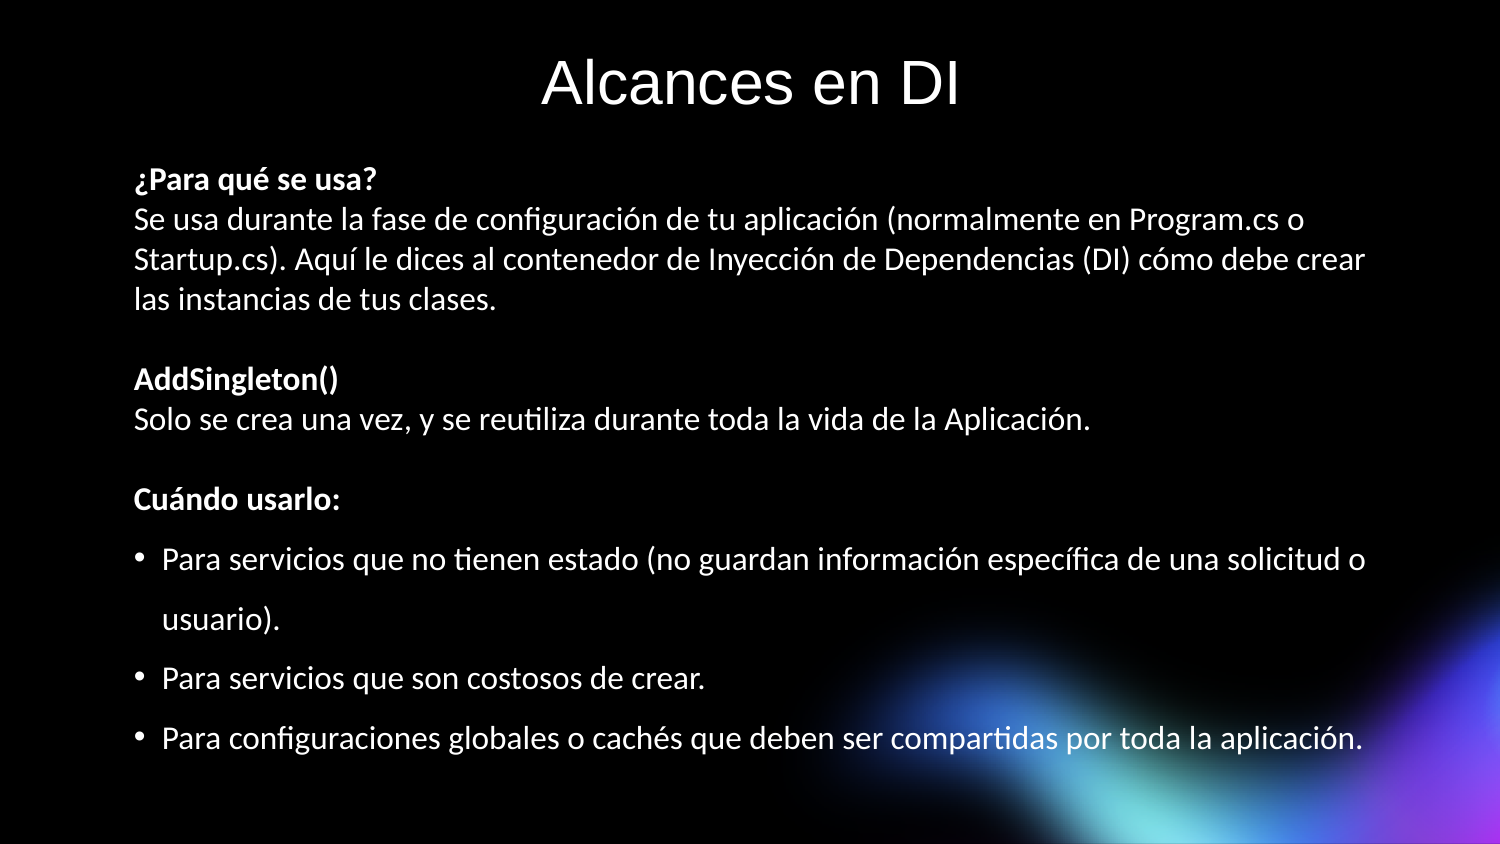

# Alcances en DI
¿Para qué se usa?
Se usa durante la fase de configuración de tu aplicación (normalmente en Program.cs o Startup.cs). Aquí le dices al contenedor de Inyección de Dependencias (DI) cómo debe crear las instancias de tus clases.

AddSingleton()
Solo se crea una vez, y se reutiliza durante toda la vida de la Aplicación.

Cuándo usarlo:
Para servicios que no tienen estado (no guardan información específica de una solicitud o usuario).
Para servicios que son costosos de crear.
Para configuraciones globales o cachés que deben ser compartidas por toda la aplicación.